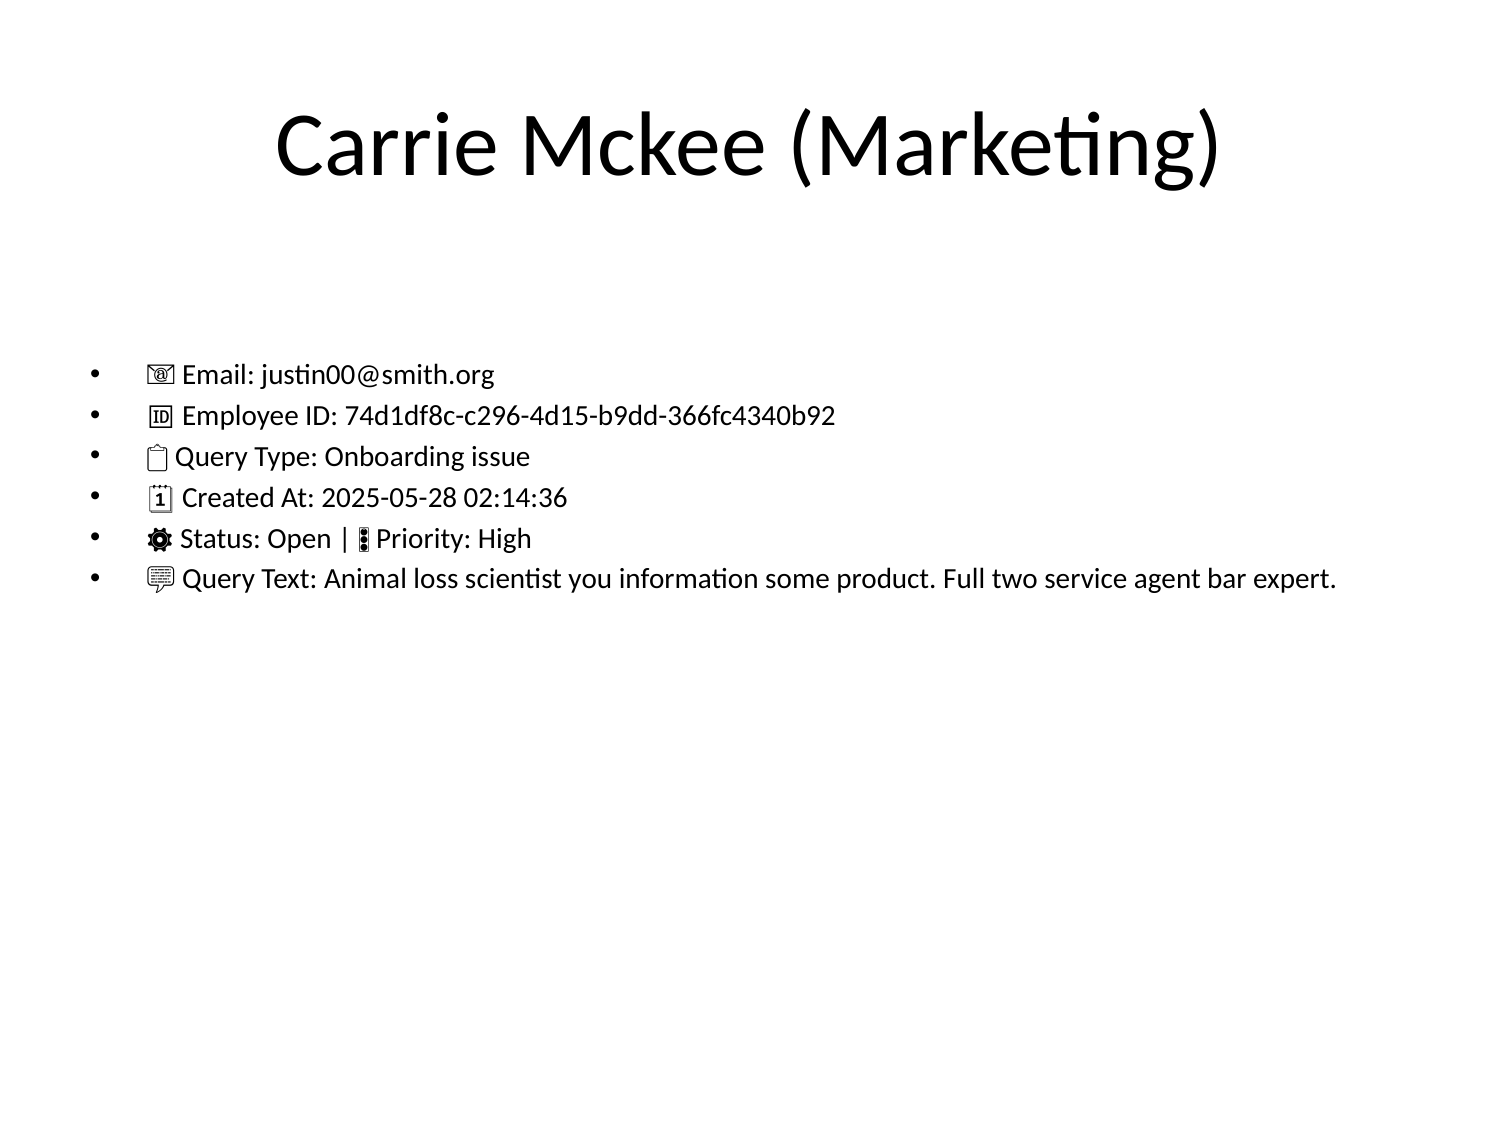

# Carrie Mckee (Marketing)

📧 Email: justin00@smith.org
🆔 Employee ID: 74d1df8c-c296-4d15-b9dd-366fc4340b92
📋 Query Type: Onboarding issue
🗓 Created At: 2025-05-28 02:14:36
⚙ Status: Open | 🚦 Priority: High
💬 Query Text: Animal loss scientist you information some product. Full two service agent bar expert.